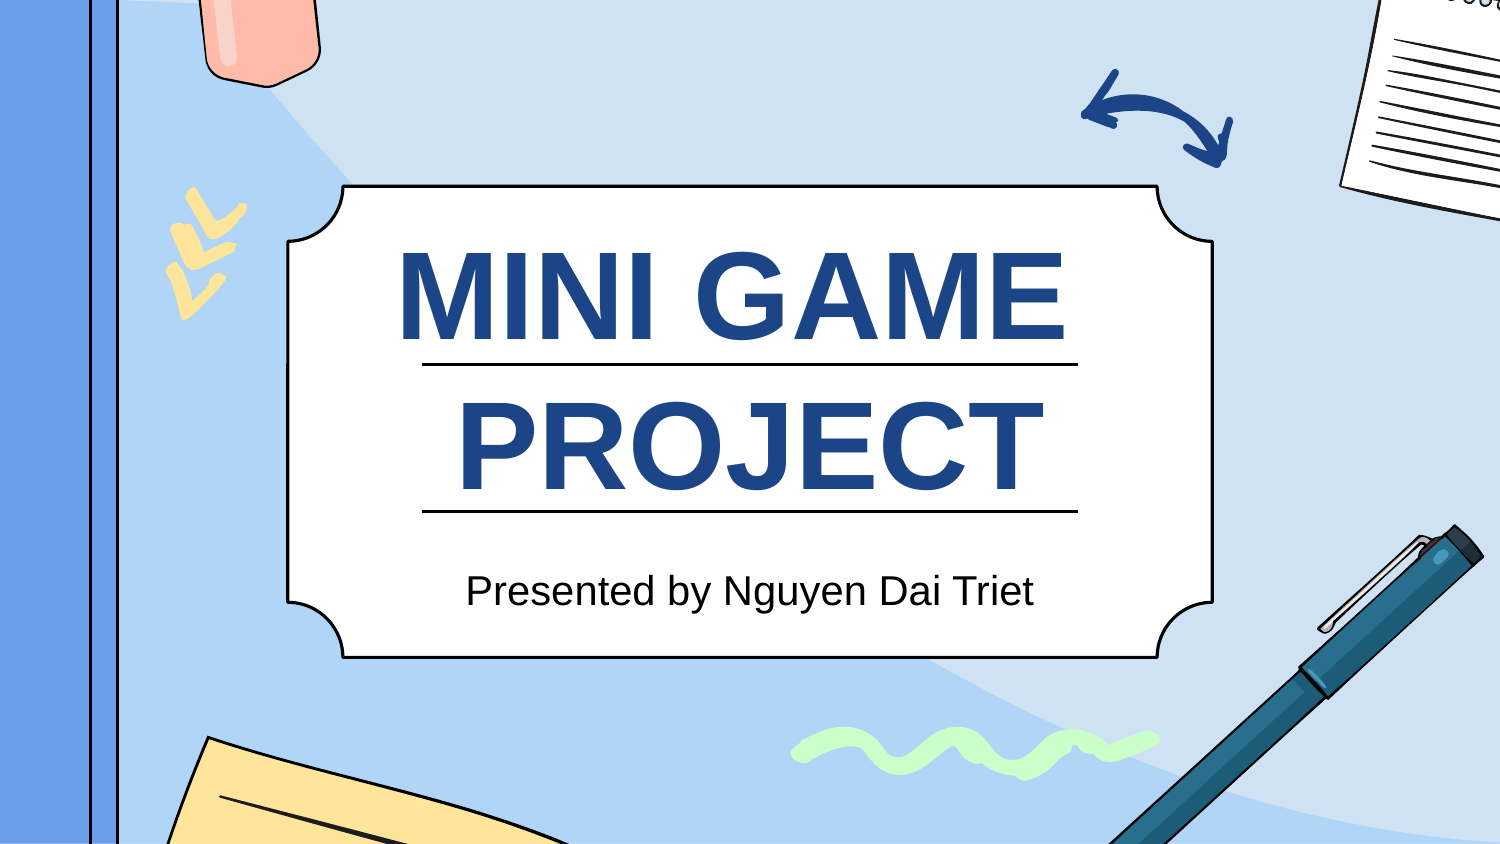

# MINI GAME PROJECT
Presented by Nguyen Dai Triet